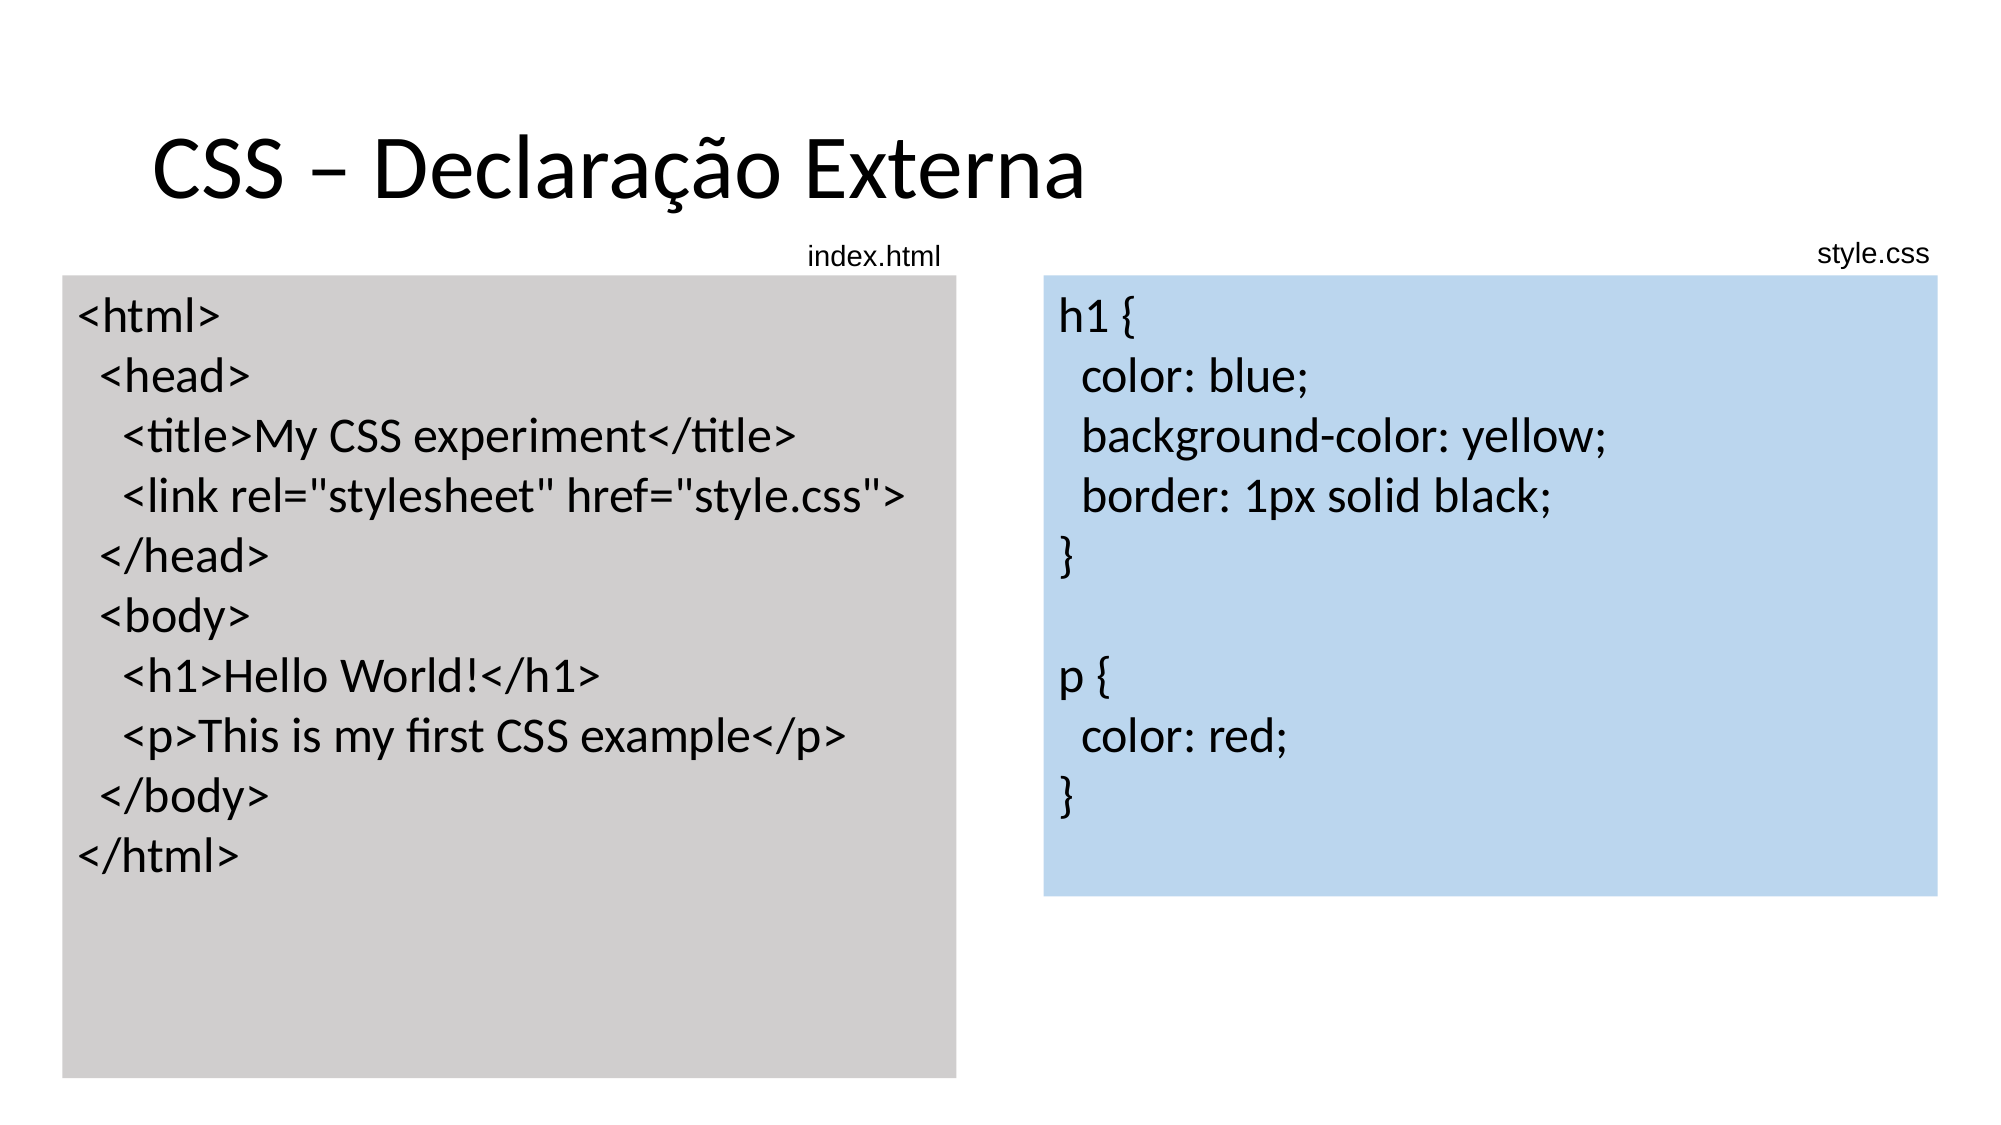

# CSS – Declaração Externa
style.css
index.html
h1 {
  color: blue;
  background-color: yellow;
  border: 1px solid black;
}

p {
  color: red;
}

<html>
  <head>
    <title>My CSS experiment</title>
    <link rel="stylesheet" href="style.css">
  </head>
  <body>
    <h1>Hello World!</h1>
    <p>This is my first CSS example</p>
  </body>
</html>